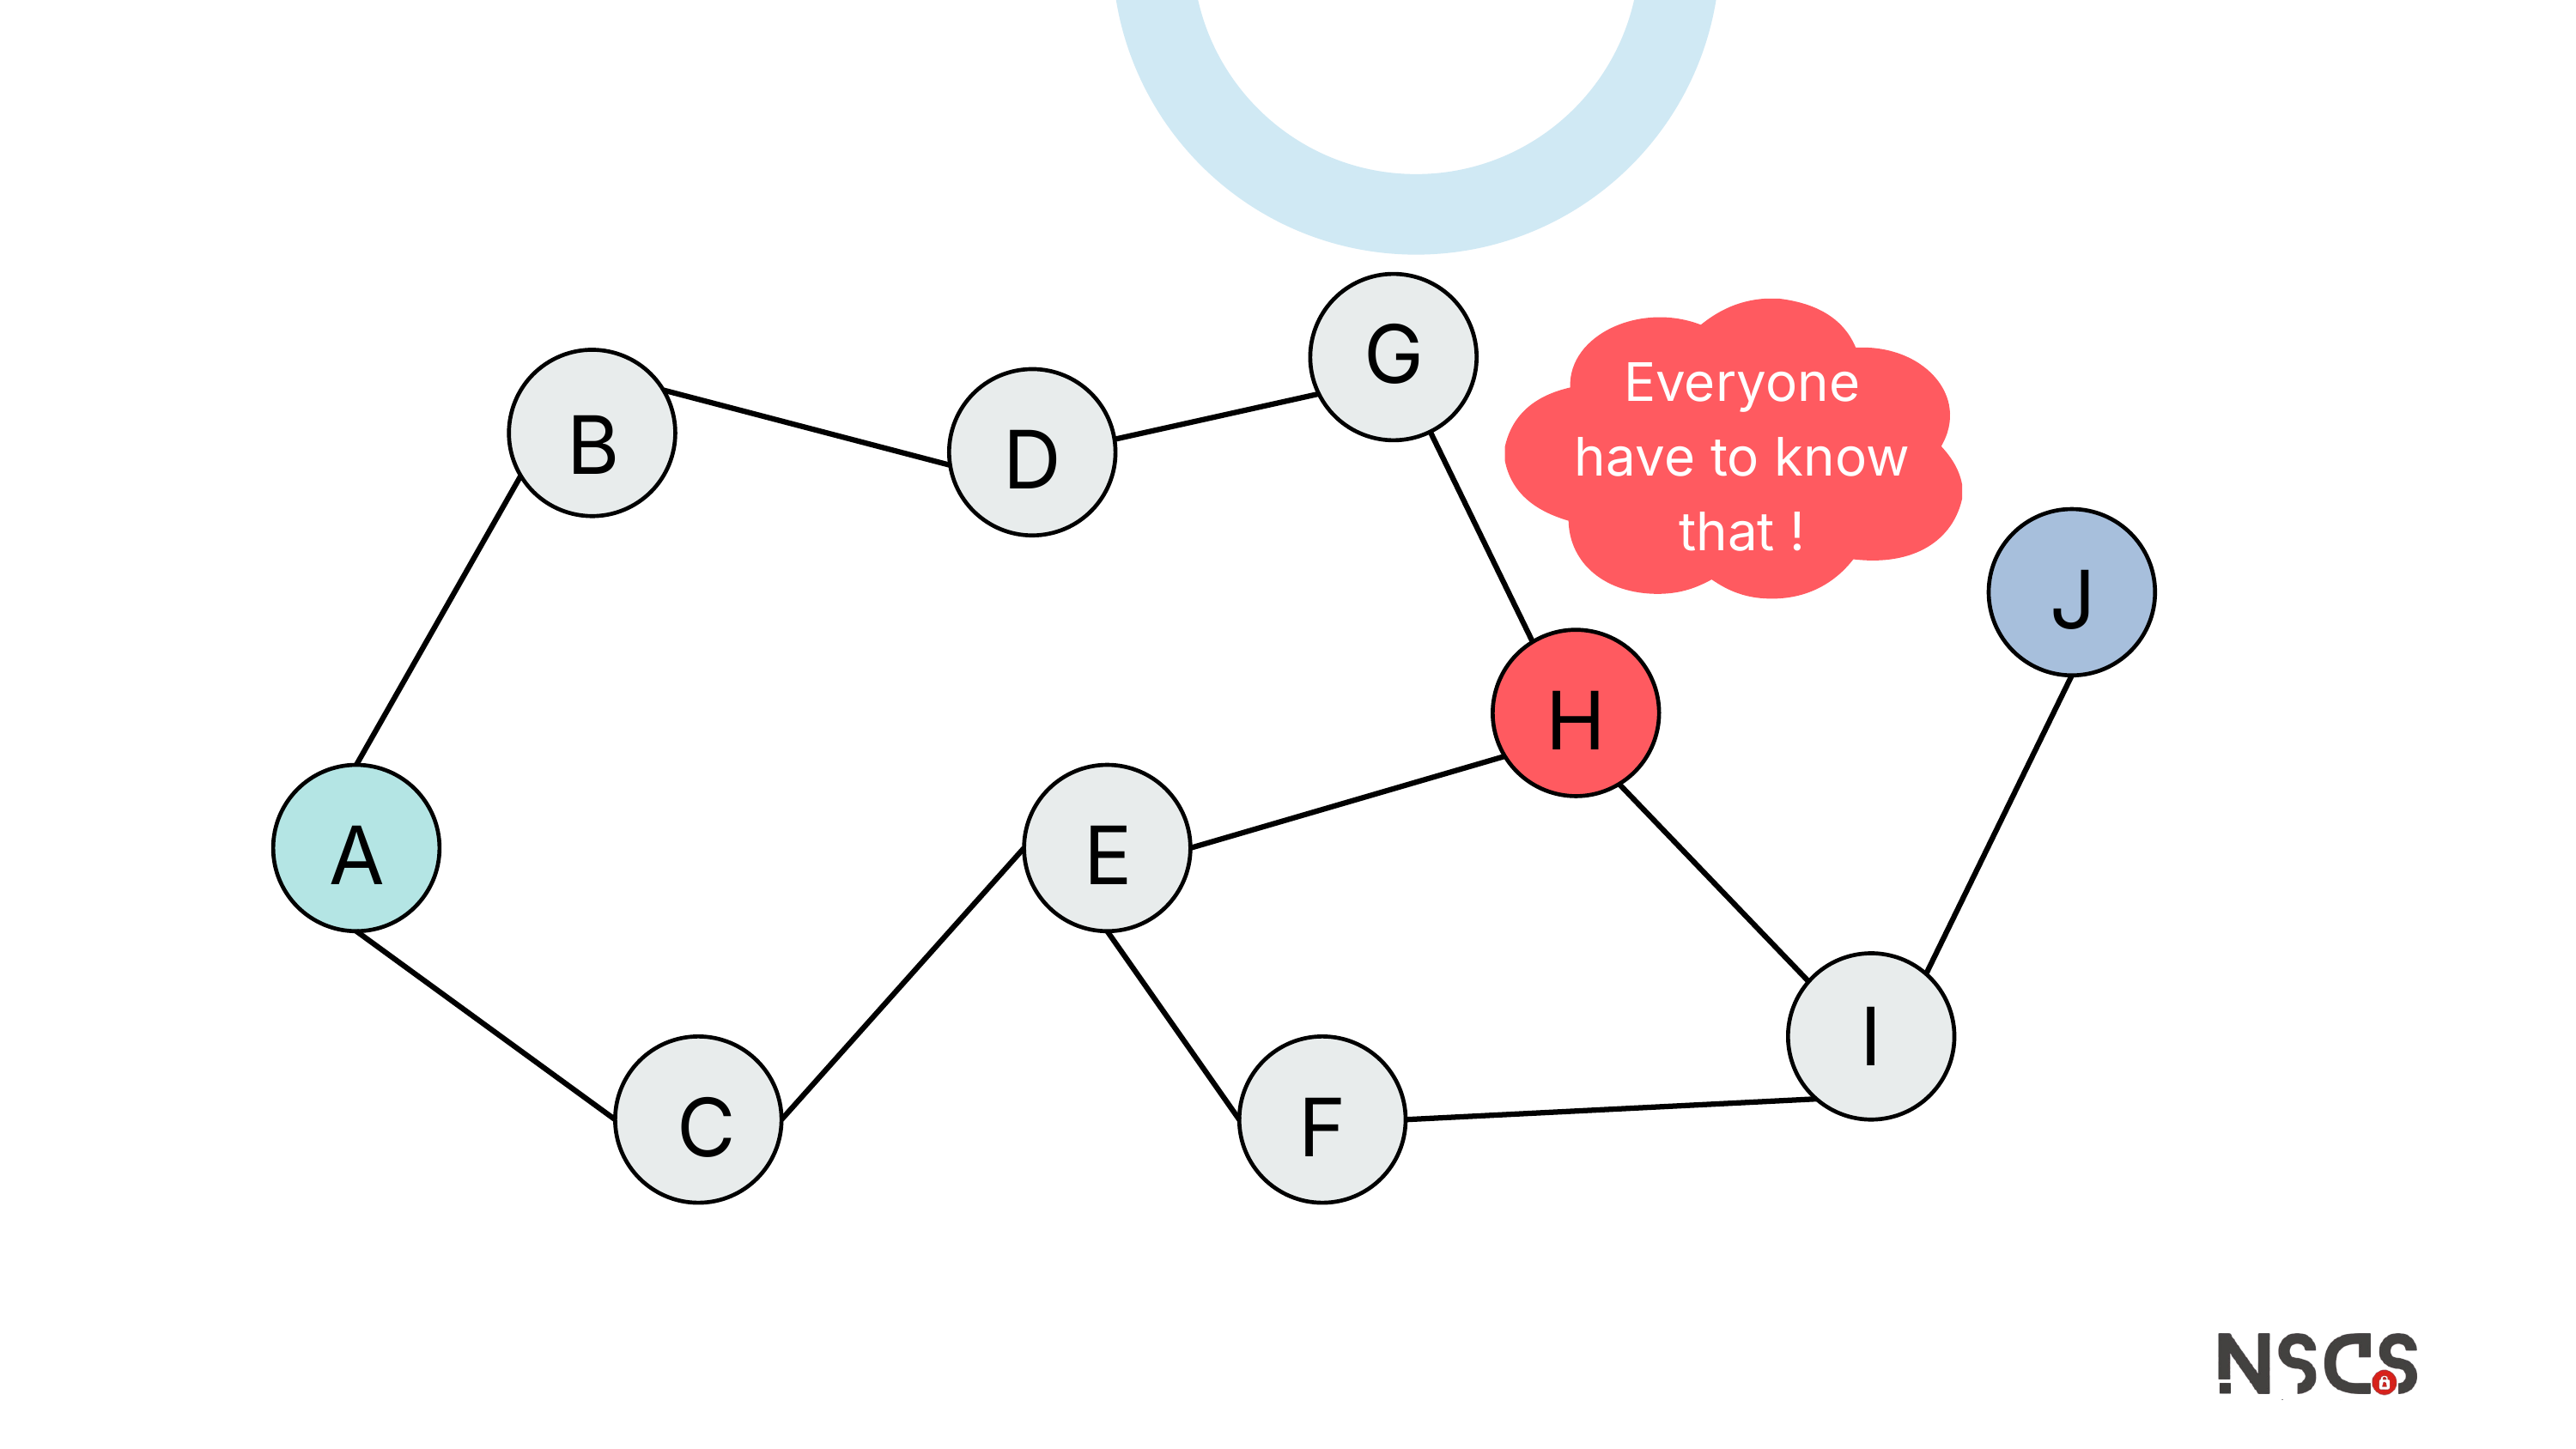

G

Everyone
have to know that !

B

D

J

H

A
E

I

C
F